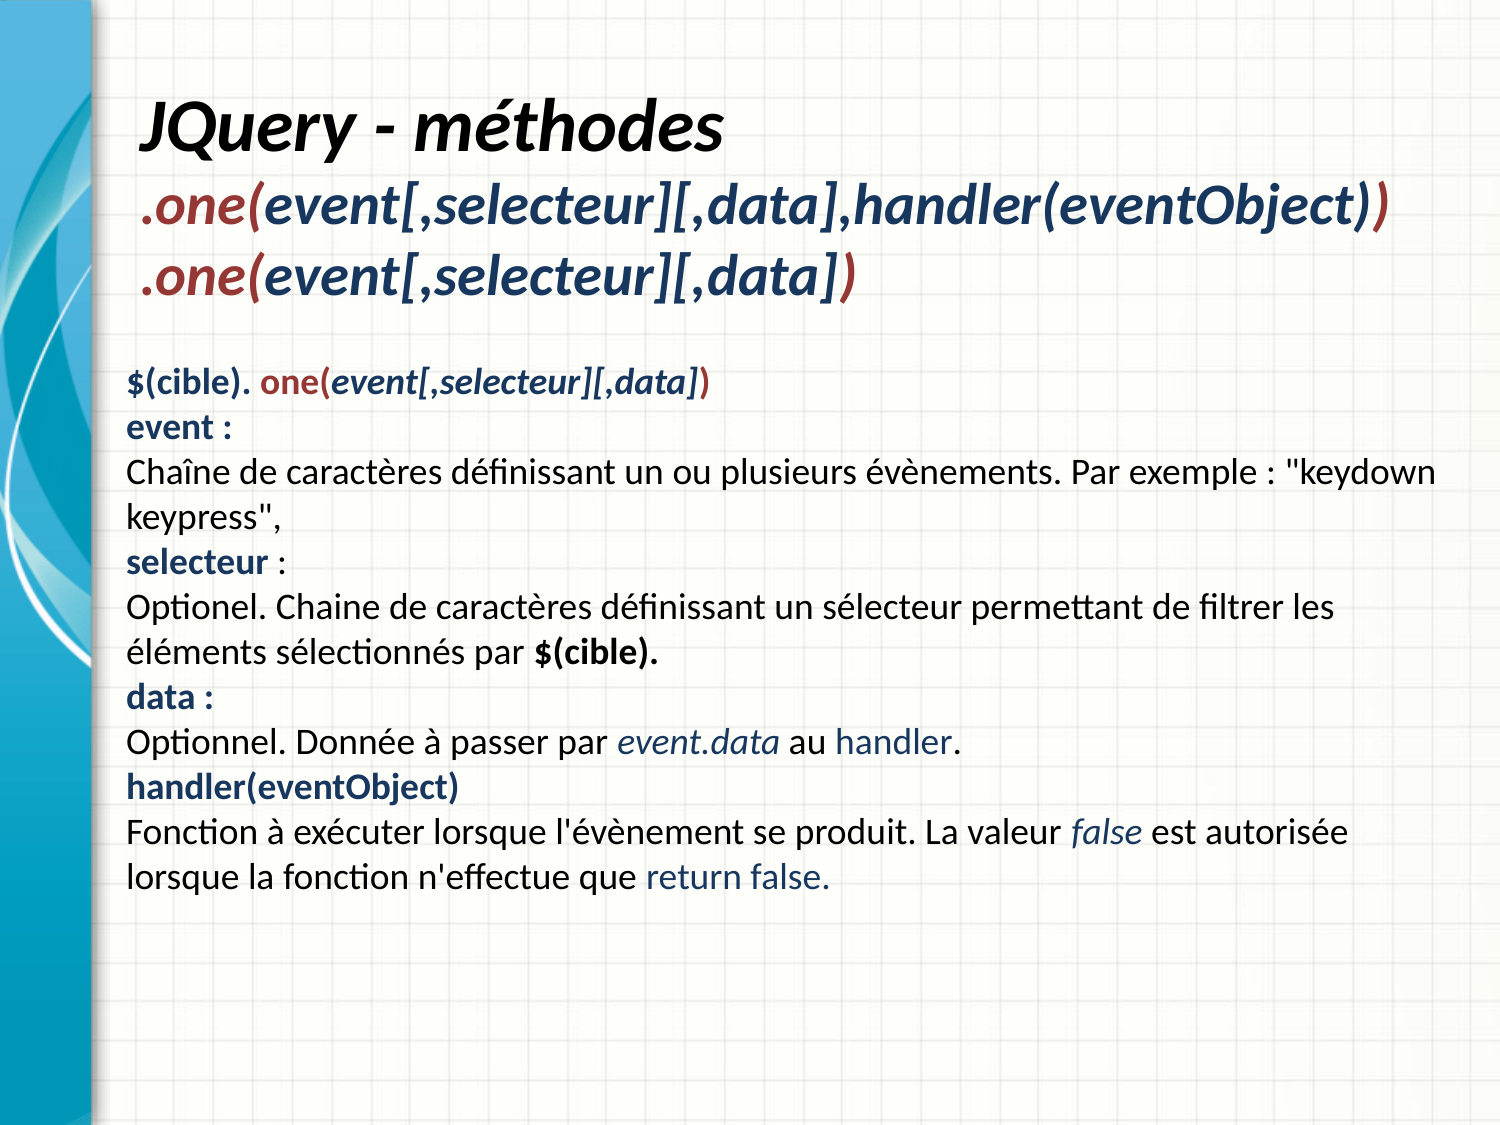

# JQuery - méthodes .one(event[,selecteur][,data],handler(eventObject)) .one(event[,selecteur][,data])
$(cible). one(event[,selecteur][,data])
event :
Chaîne de caractères définissant un ou plusieurs évènements. Par exemple : "keydown keypress",
selecteur :
Optionel. Chaine de caractères définissant un sélecteur permettant de filtrer les éléments sélectionnés par $(cible).
data :
Optionnel. Donnée à passer par event.data au handler.
handler(eventObject)
Fonction à exécuter lorsque l'évènement se produit. La valeur false est autorisée lorsque la fonction n'effectue que return false.